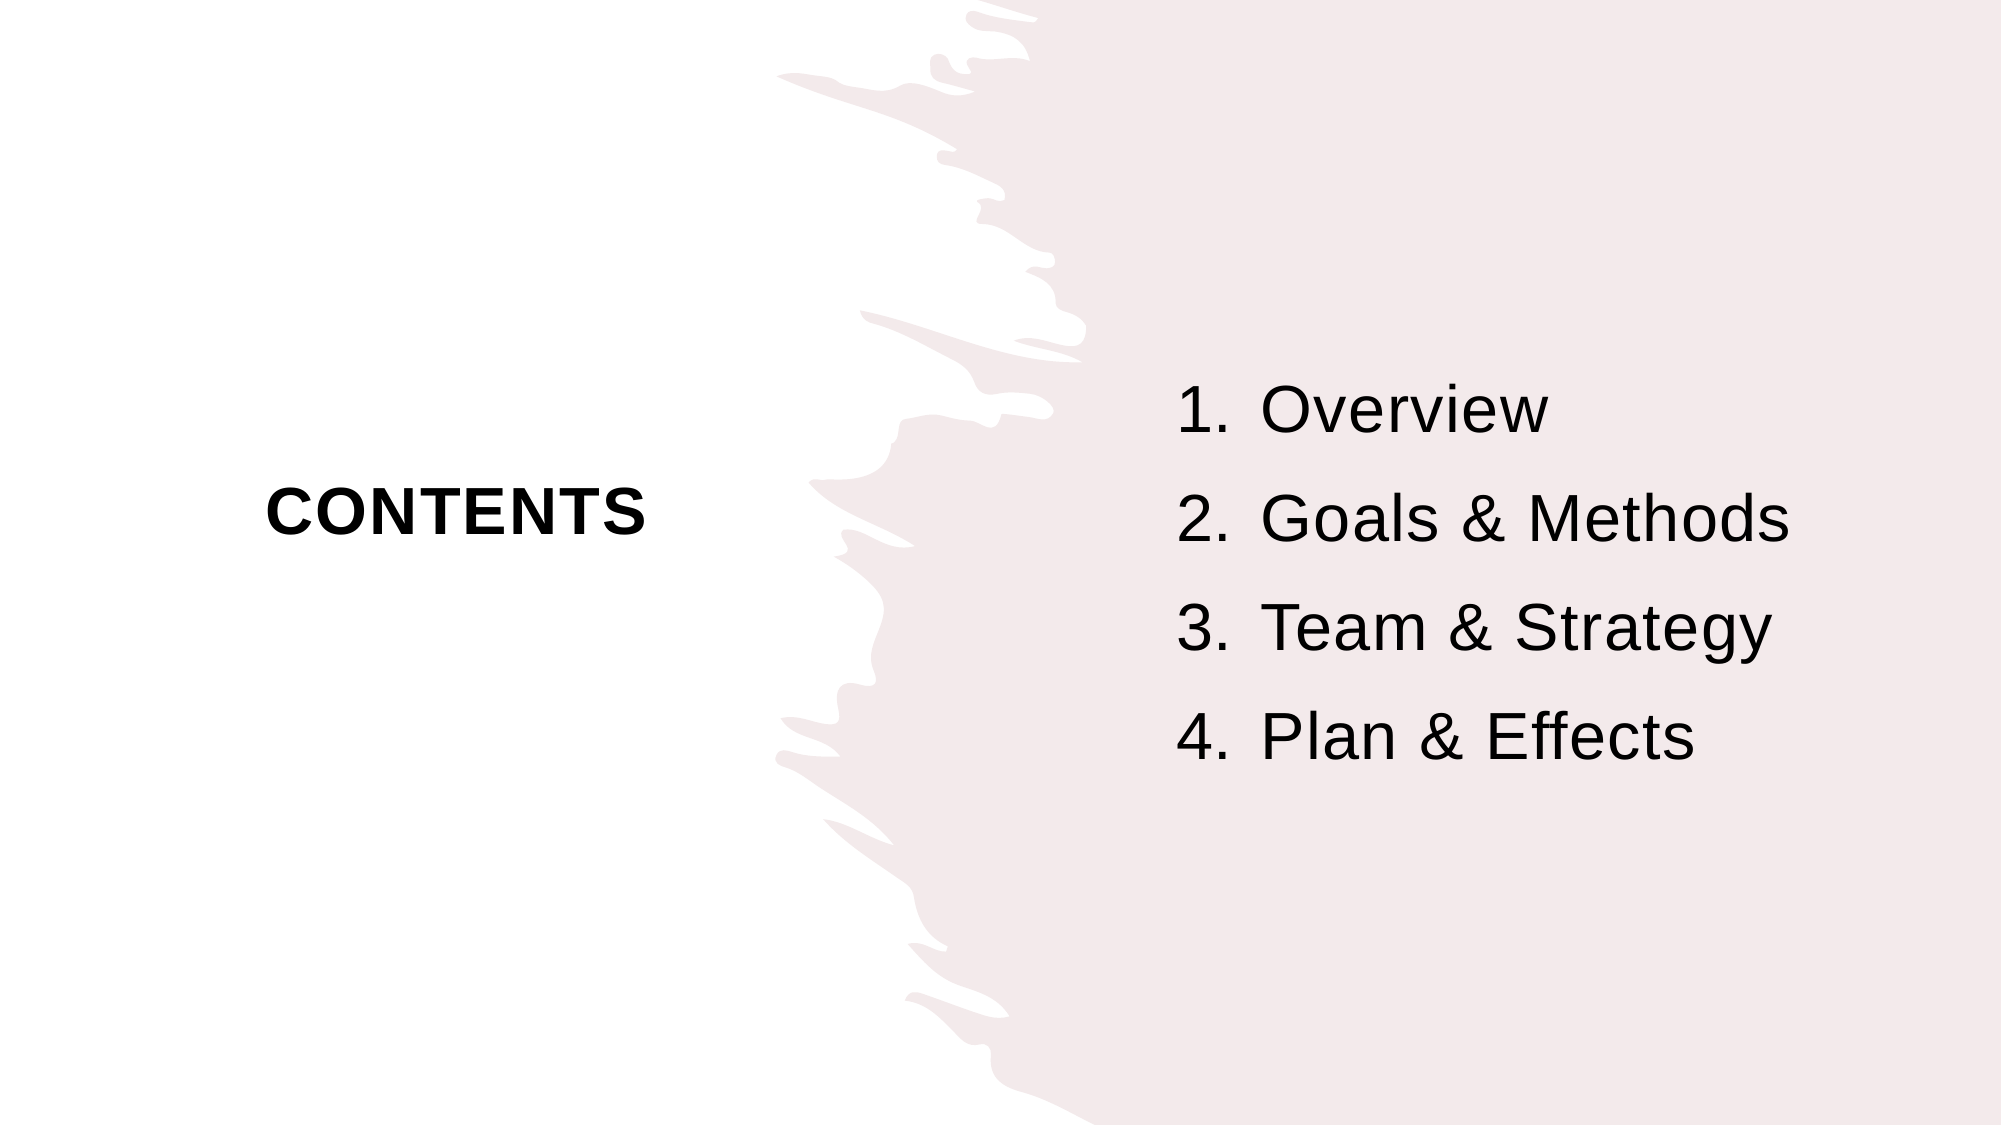

# CONTENTS
Overview
Goals & Methods
Team & Strategy
Plan & Effects